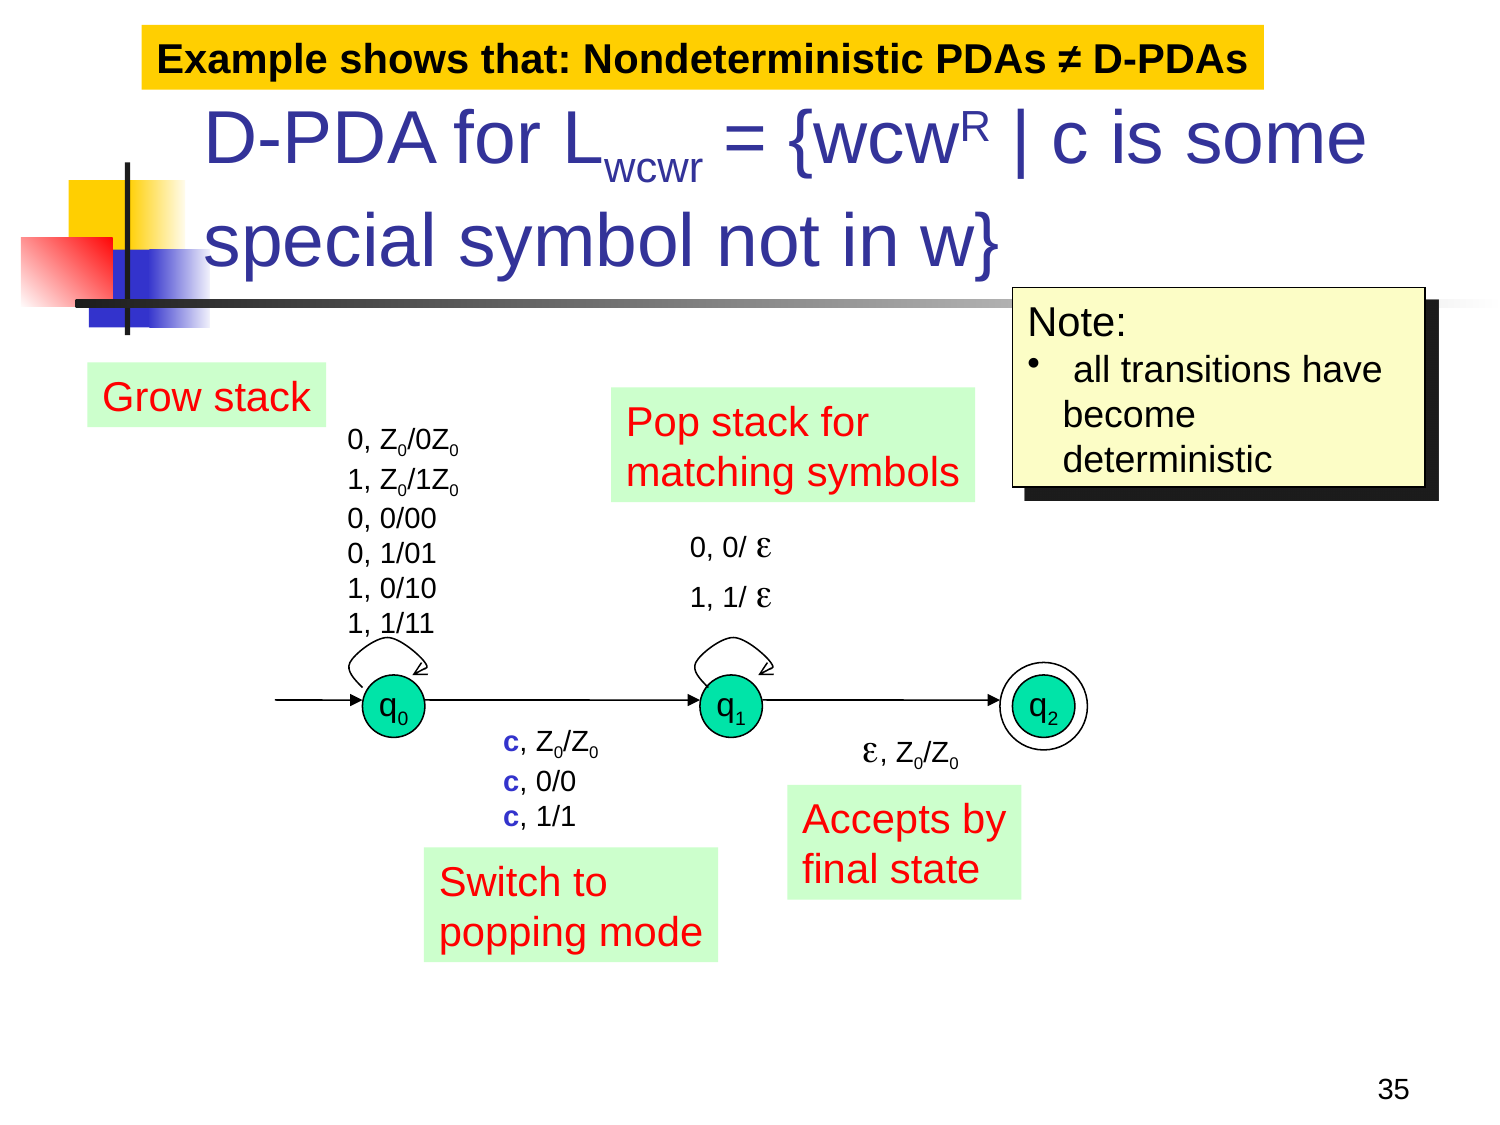

Example shows that: Nondeterministic PDAs ≠ D-PDAs
# D-PDA for Lwcwr = {wcwR | c is some special symbol not in w}
Note:
 all transitions have become deterministic
Grow stack
Pop stack for
matching symbols
0, Z0/0Z0
1, Z0/1Z0
0, 0/00
0, 1/01
1, 0/10
1, 1/11
0, 0/ ε
1, 1/ ε

q0
q1
q2

 ε, Z0/Z0
c, Z0/Z0
c, 0/0
c, 1/1

Accepts by
final state
Switch to
popping mode
35